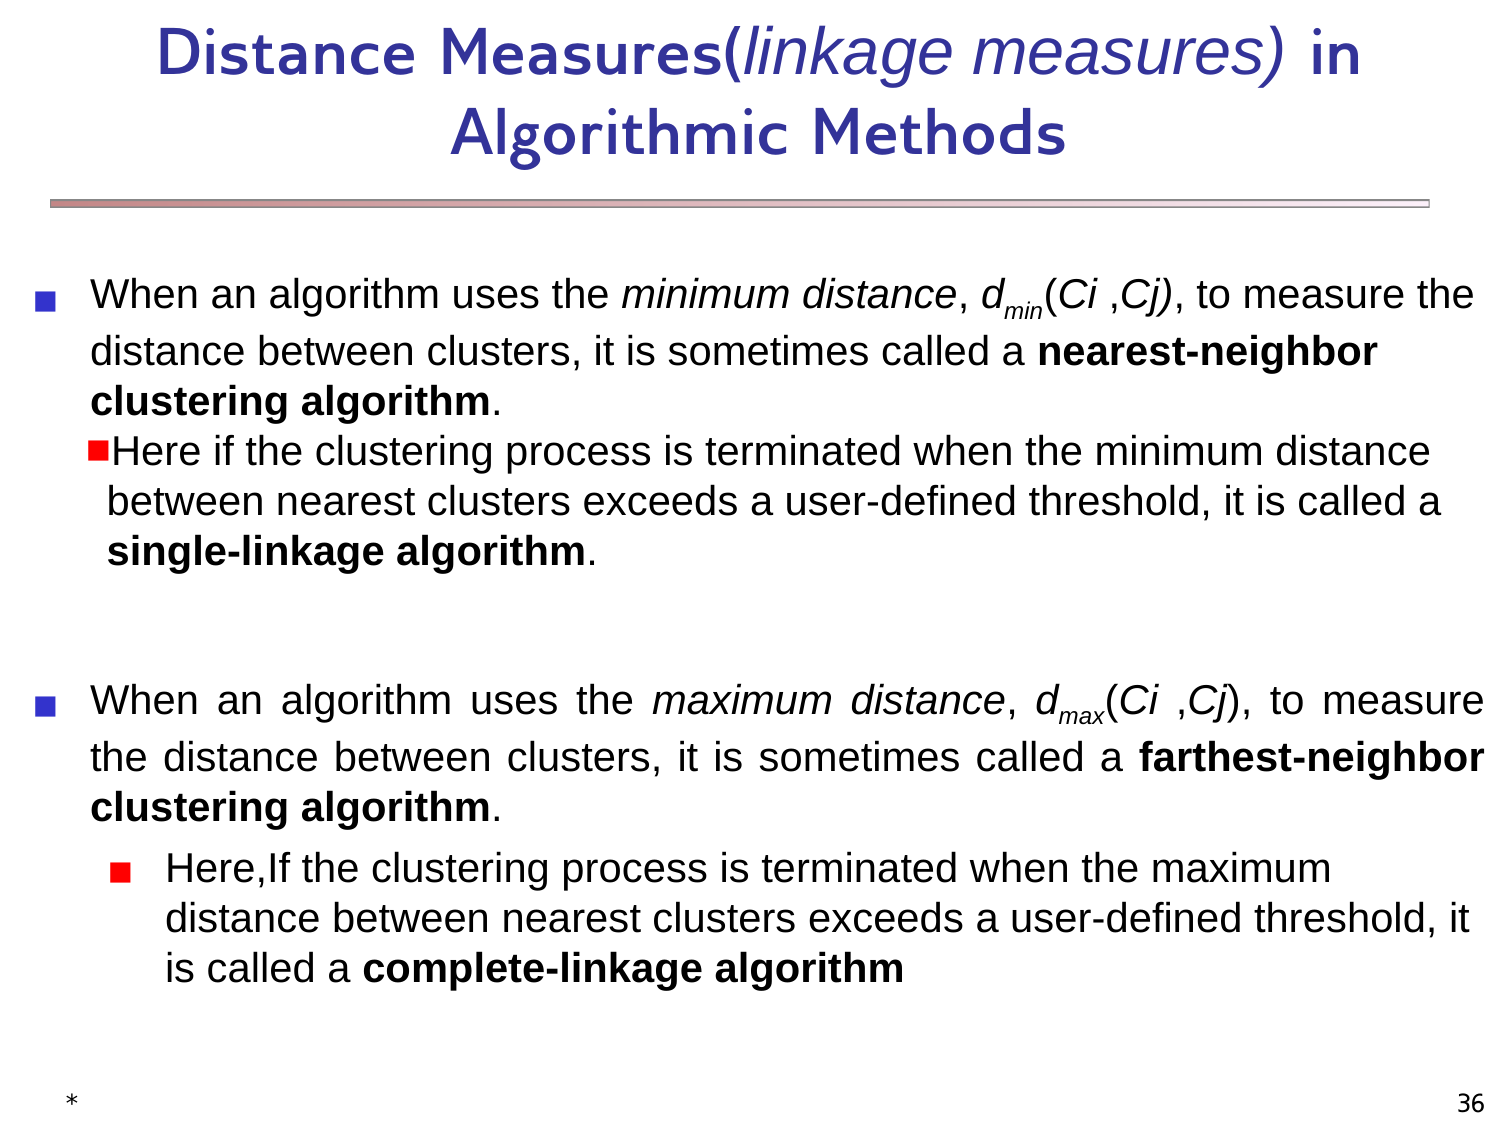

# Distance Measures(linkage measures) in Algorithmic Methods

When an algorithm uses the minimum distance, dmin(Ci ,Cj), to measure the distance between clusters, it is sometimes called a nearest-neighbor clustering algorithm.
Here if the clustering process is terminated when the minimum distance between nearest clusters exceeds a user-defined threshold, it is called a single-linkage algorithm.

When an algorithm uses the maximum distance, dmax(Ci ,Cj), to measure the distance between clusters, it is sometimes called a farthest-neighbor clustering algorithm.
Here,If the clustering process is terminated when the maximum distance between nearest clusters exceeds a user-defined threshold, it is called a complete-linkage algorithm
*
36